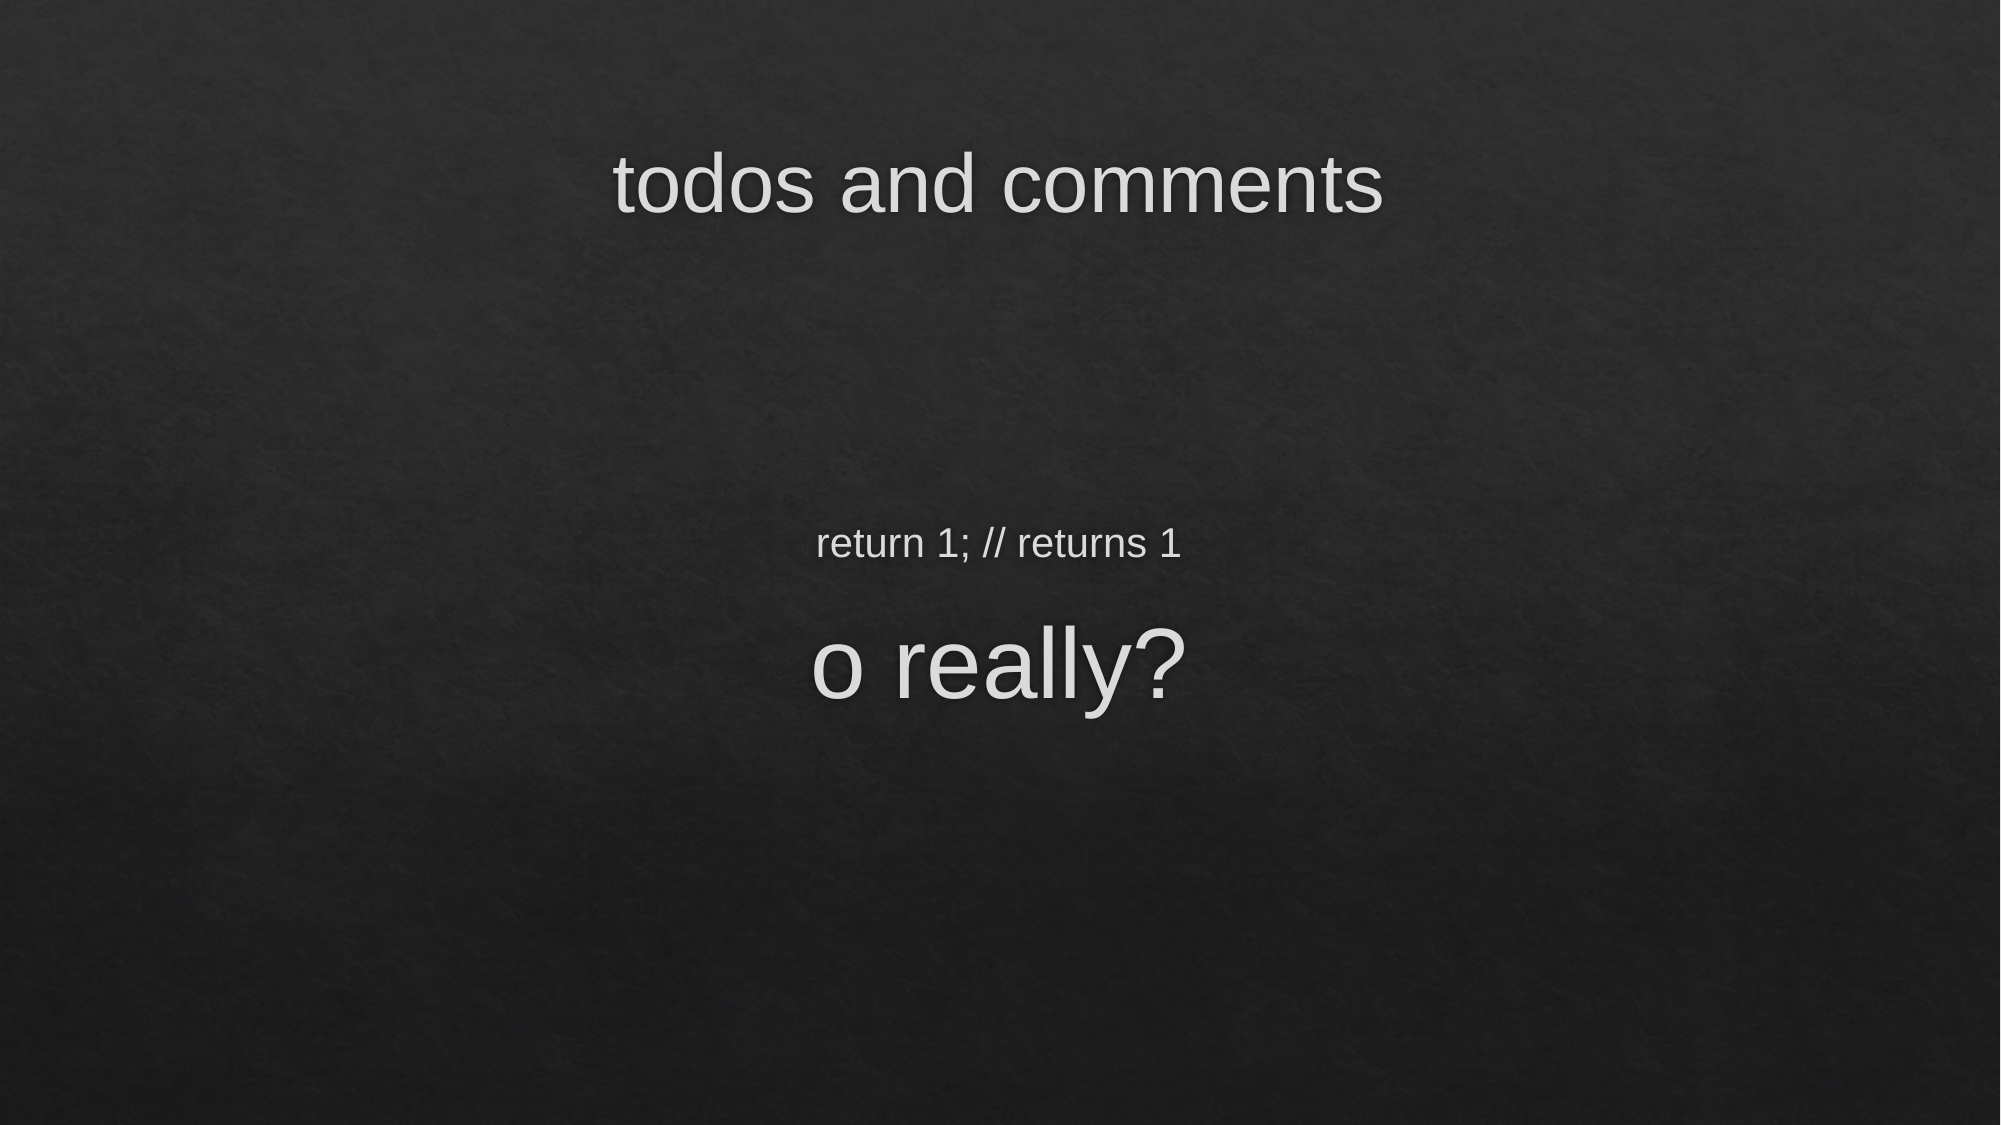

# todos and comments
return 1; // returns 1
o really?